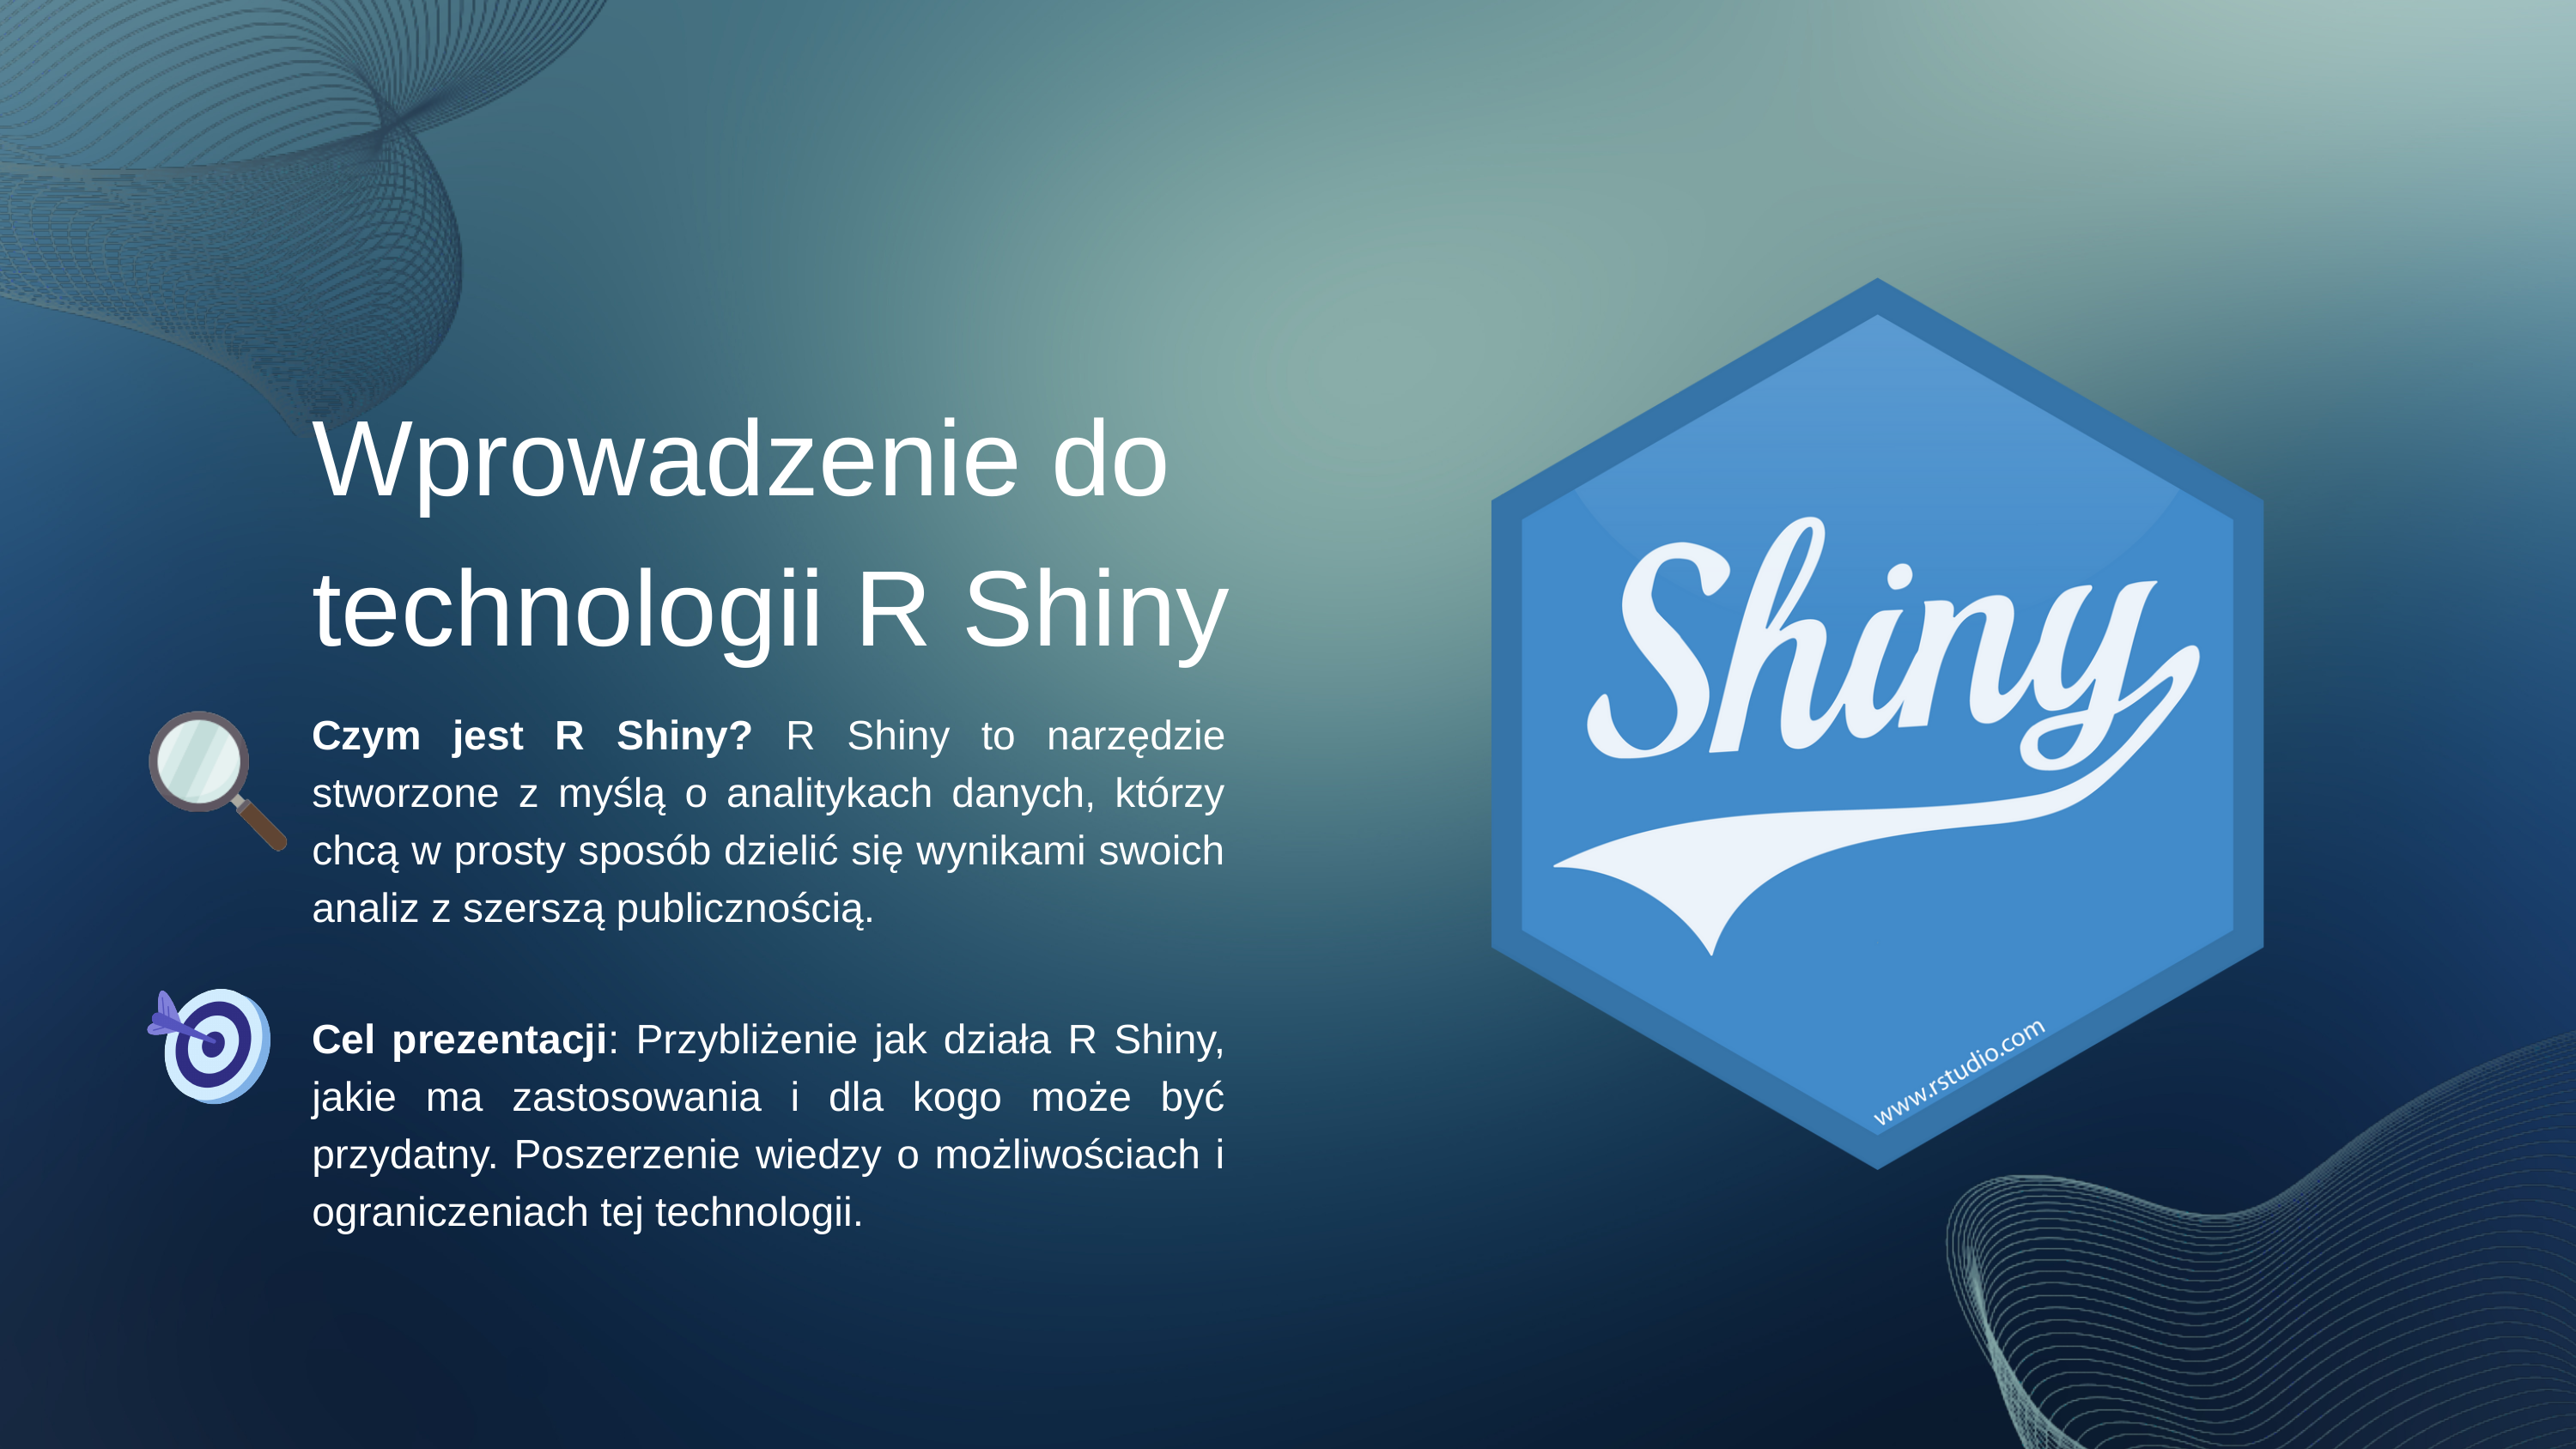

Wprowadzenie do technologii R Shiny
Czym jest R Shiny? R Shiny to narzędzie stworzone z myślą o analitykach danych, którzy chcą w prosty sposób dzielić się wynikami swoich analiz z szerszą publicznością.

Cel prezentacji: Przybliżenie jak działa R Shiny, jakie ma zastosowania i dla kogo może być przydatny. Poszerzenie wiedzy o możliwościach i ograniczeniach tej technologii.